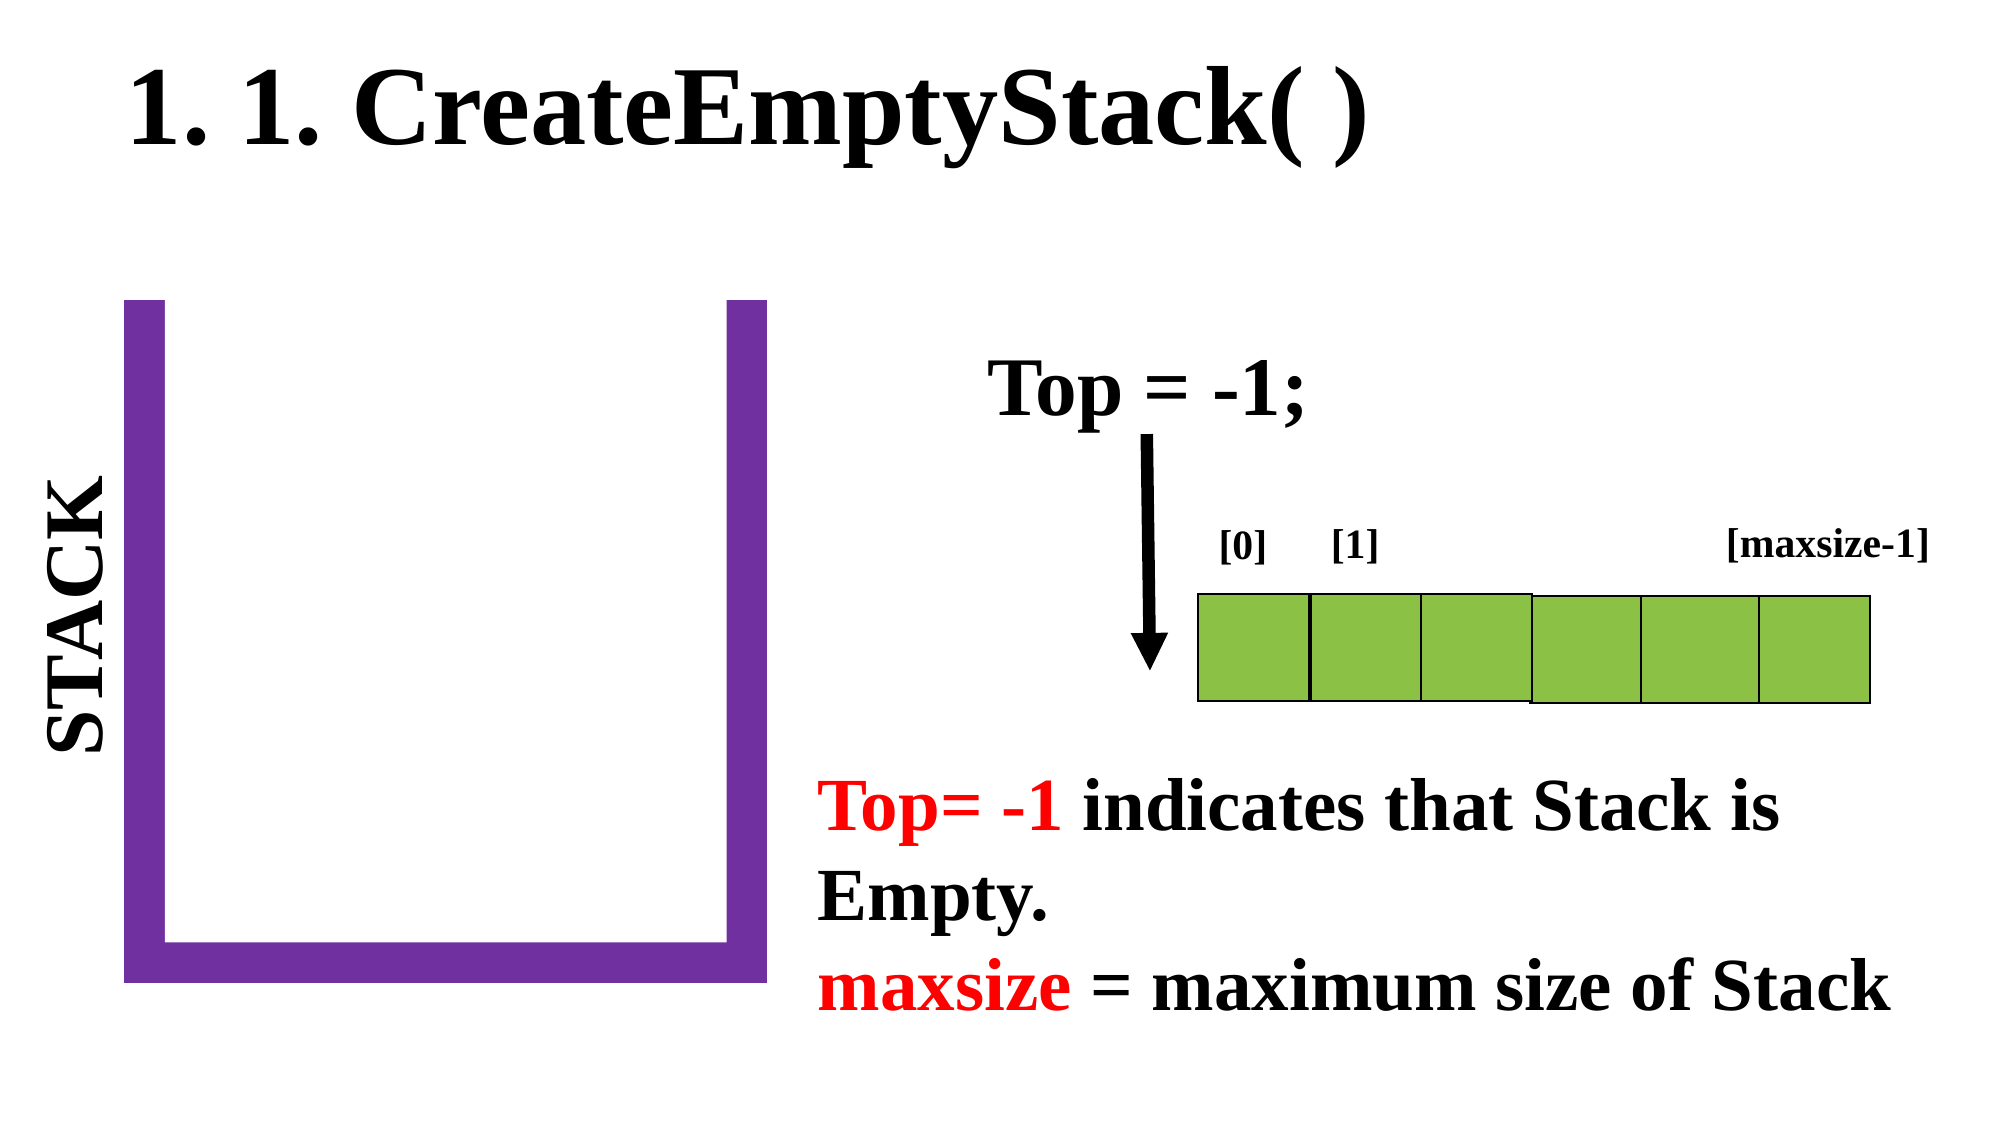

1. 1. CreateEmptyStack( )

Top = -1;
[maxsize-1]
[1]

[0]

STACK

Top= -1 indicates that Stack is Empty.
maxsize = maximum size of Stack